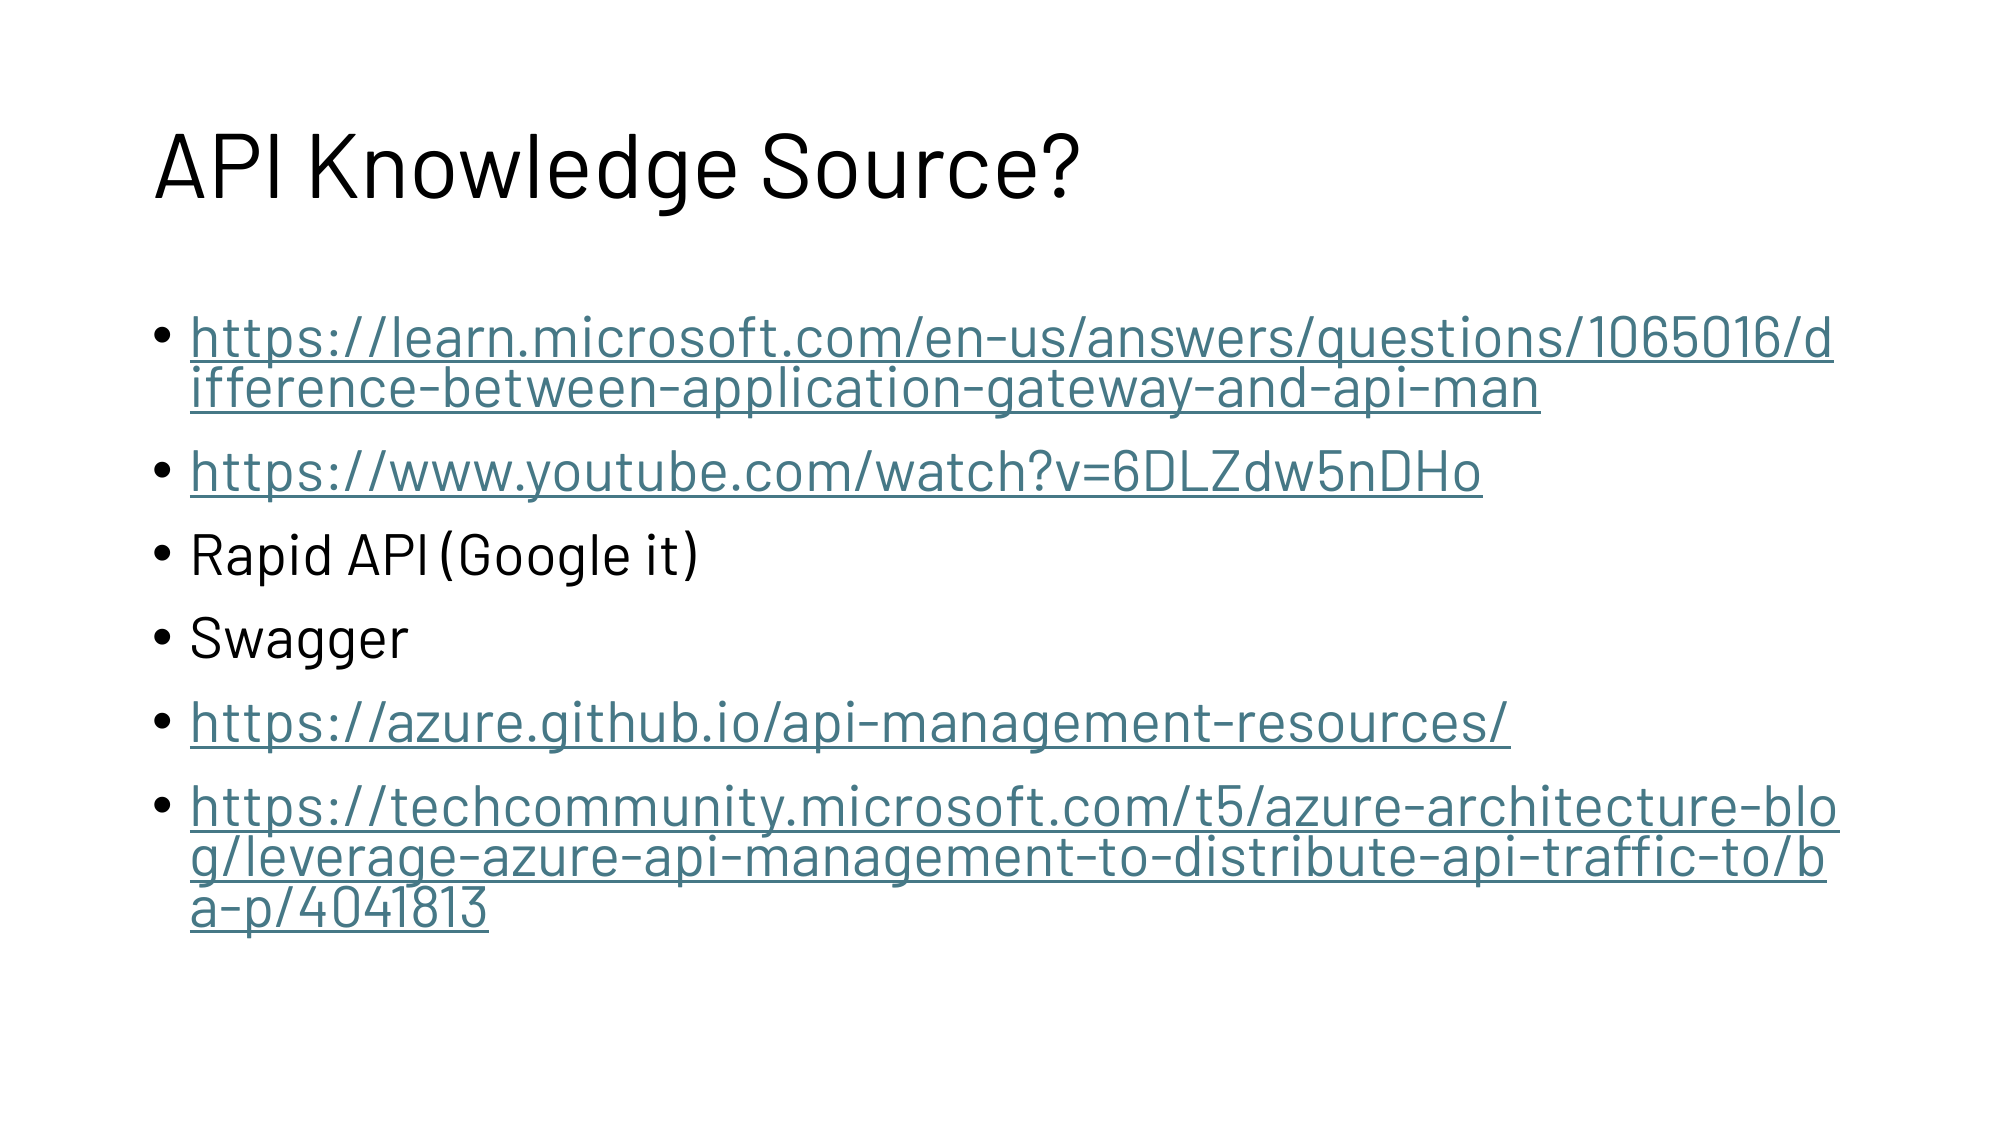

# API Knowledge Source?
https://learn.microsoft.com/en-us/answers/questions/1065016/difference-between-application-gateway-and-api-man
https://www.youtube.com/watch?v=6DLZdw5nDHo
Rapid API (Google it)
Swagger
https://azure.github.io/api-management-resources/
https://techcommunity.microsoft.com/t5/azure-architecture-blog/leverage-azure-api-management-to-distribute-api-traffic-to/ba-p/4041813